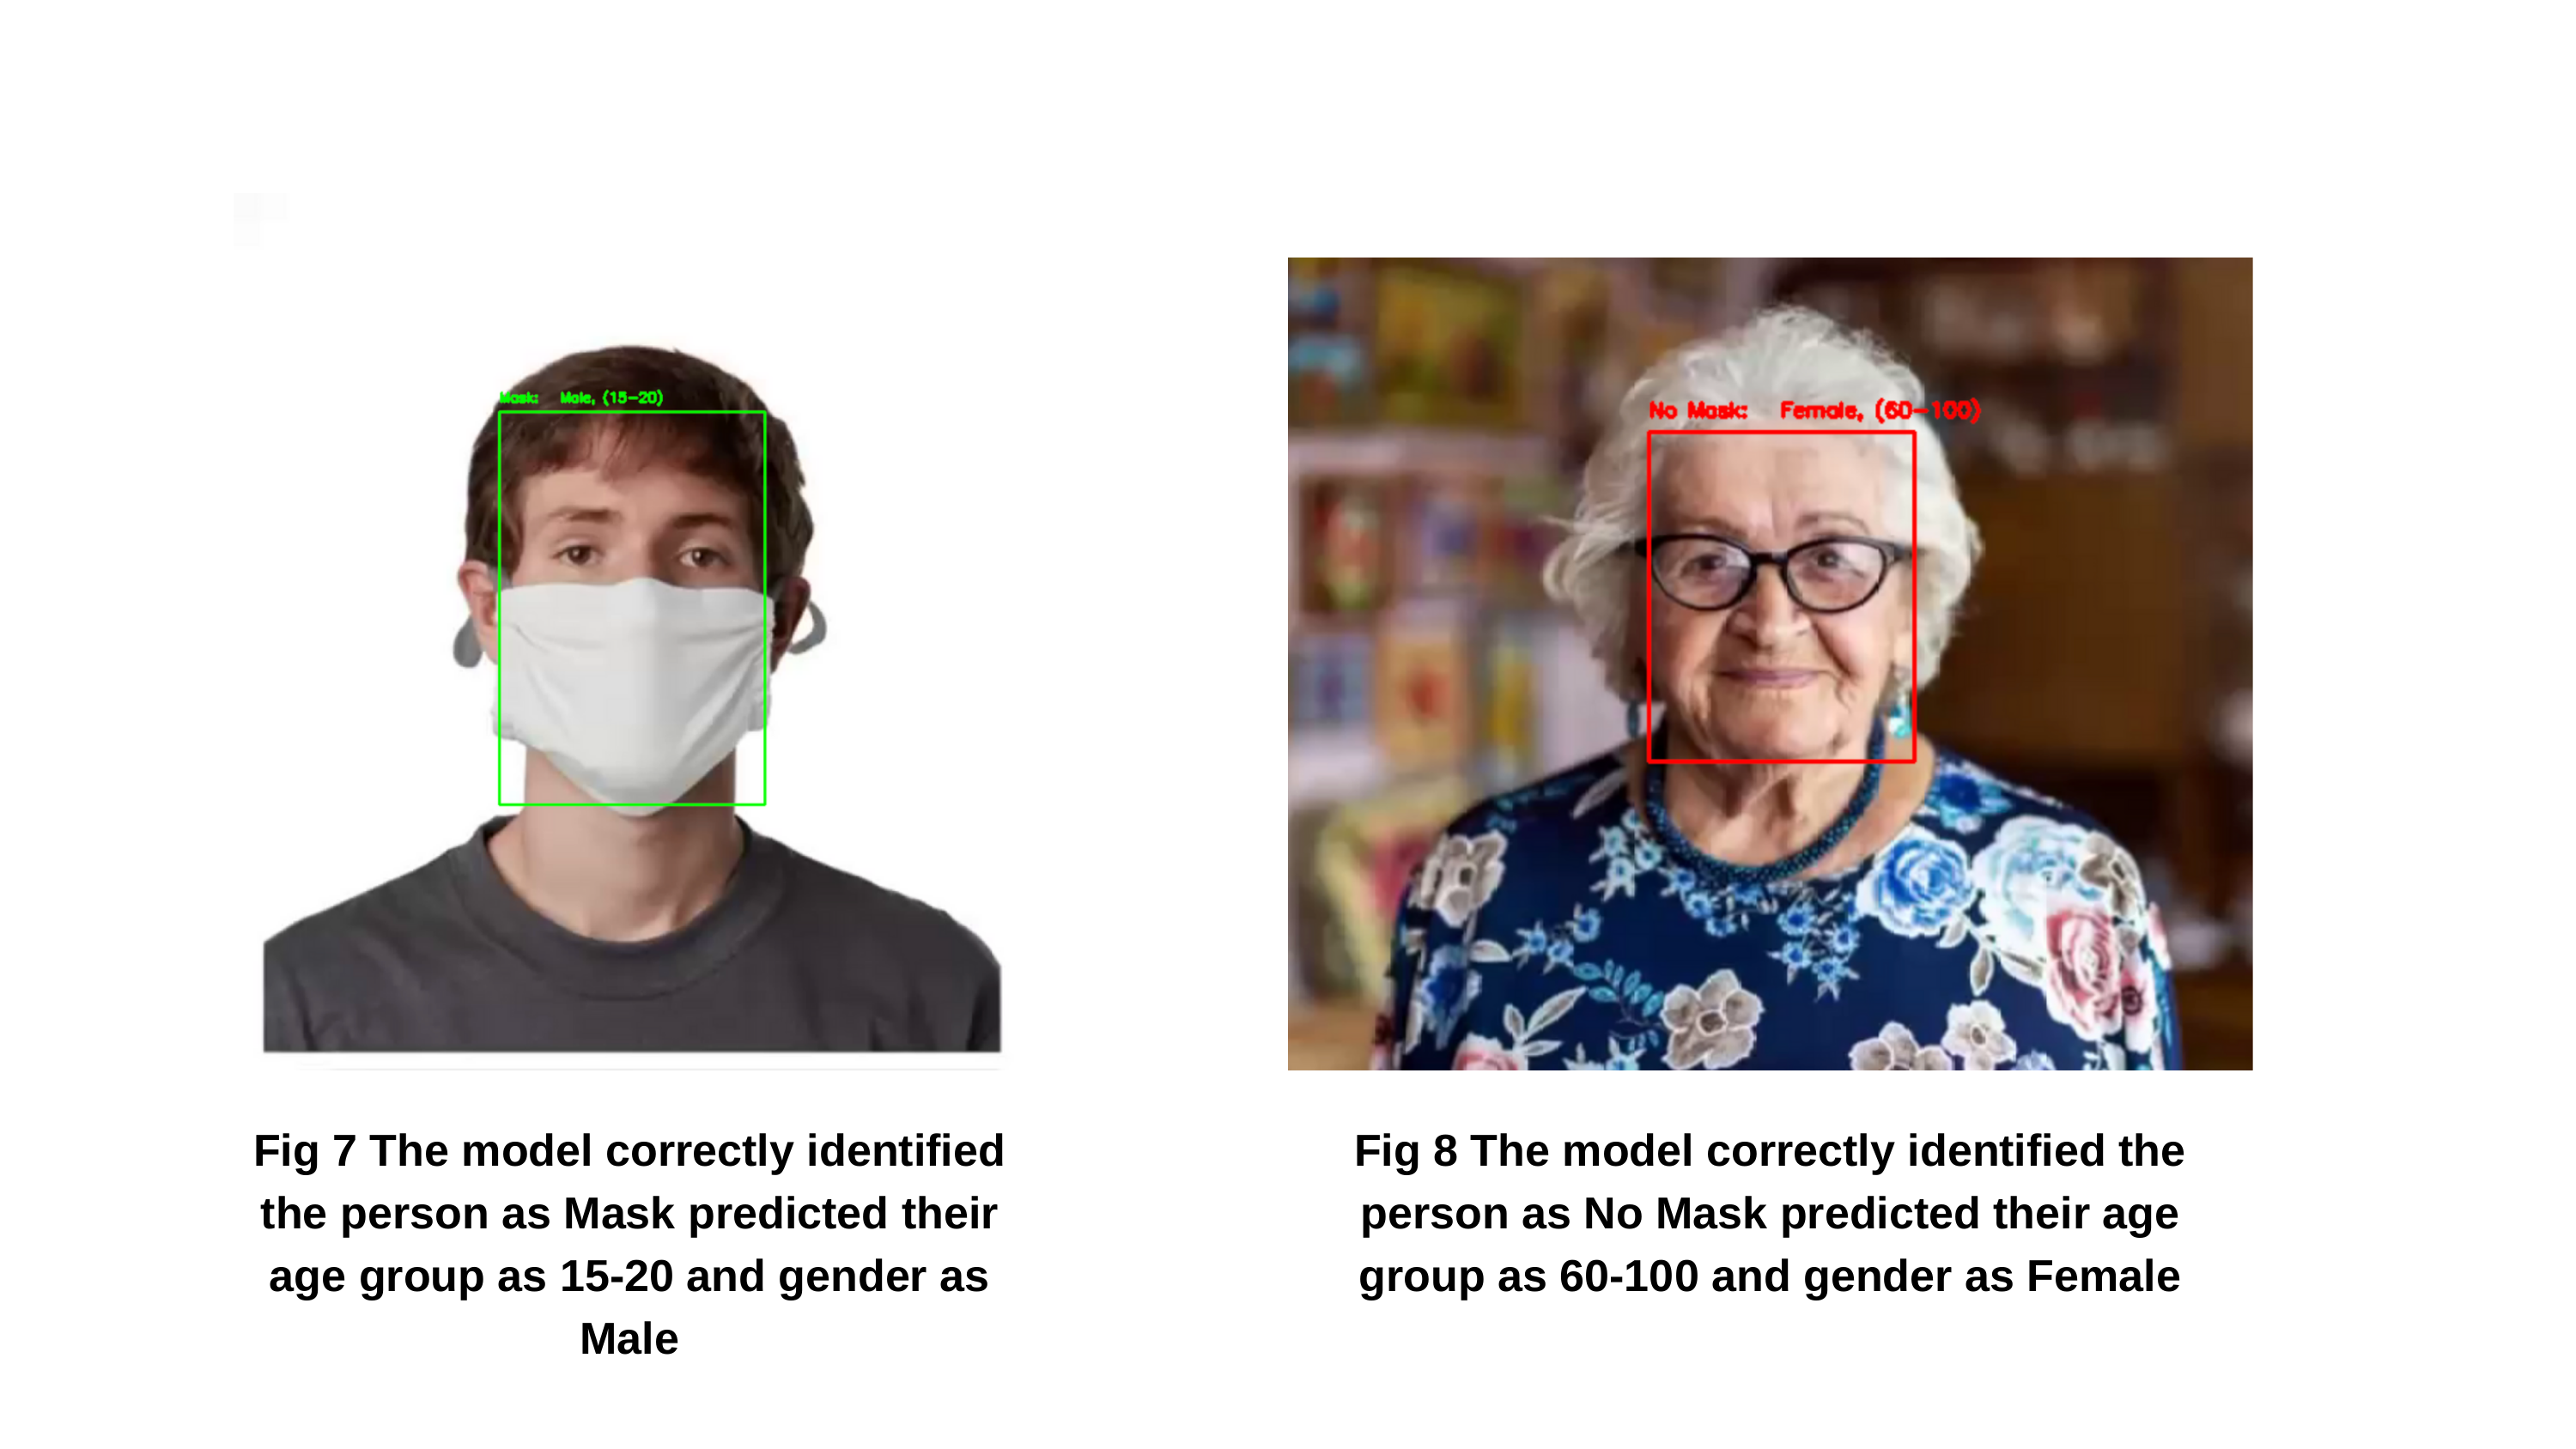

Fig 7 The model correctly identified the person as Mask predicted their age group as 15-20 and gender as Male
Fig 8 The model correctly identified the person as No Mask predicted their age group as 60-100 and gender as Female